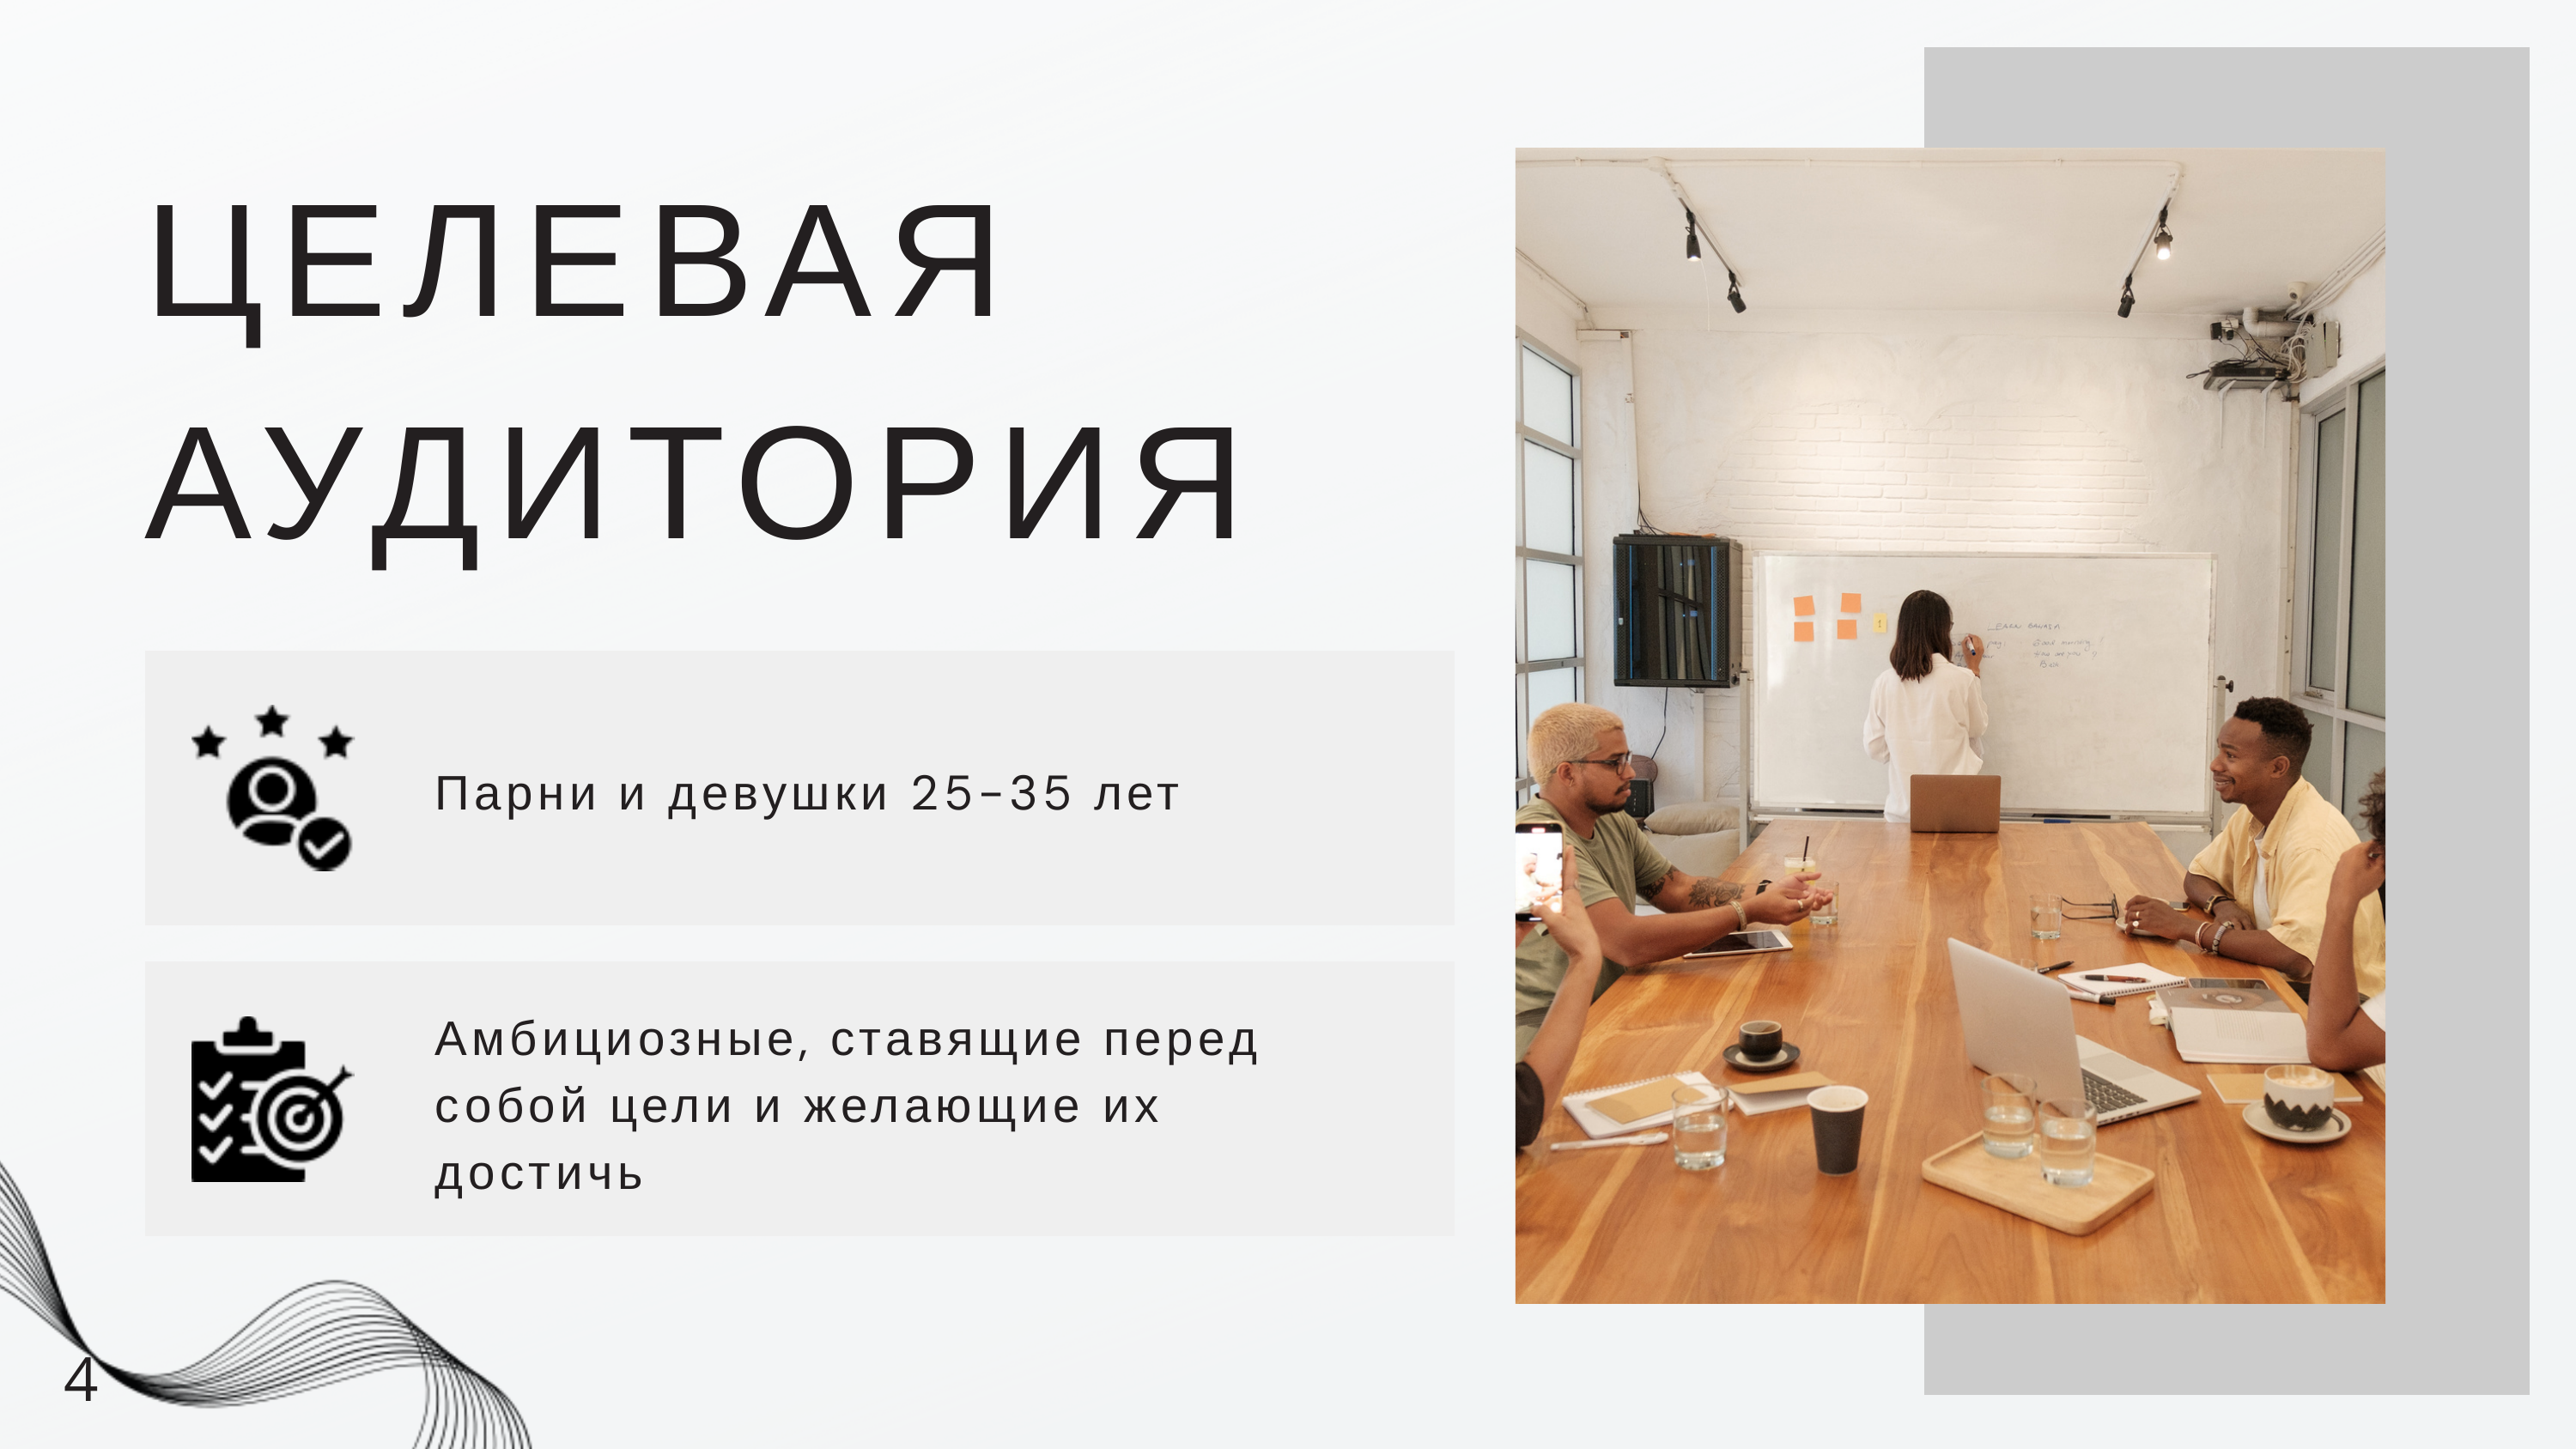

ЦЕЛЕВАЯ АУДИТОРИЯ

Парни и девушки 25-35 лет

Амбициозные, ставящие перед собой цели и желающие их достичь

4